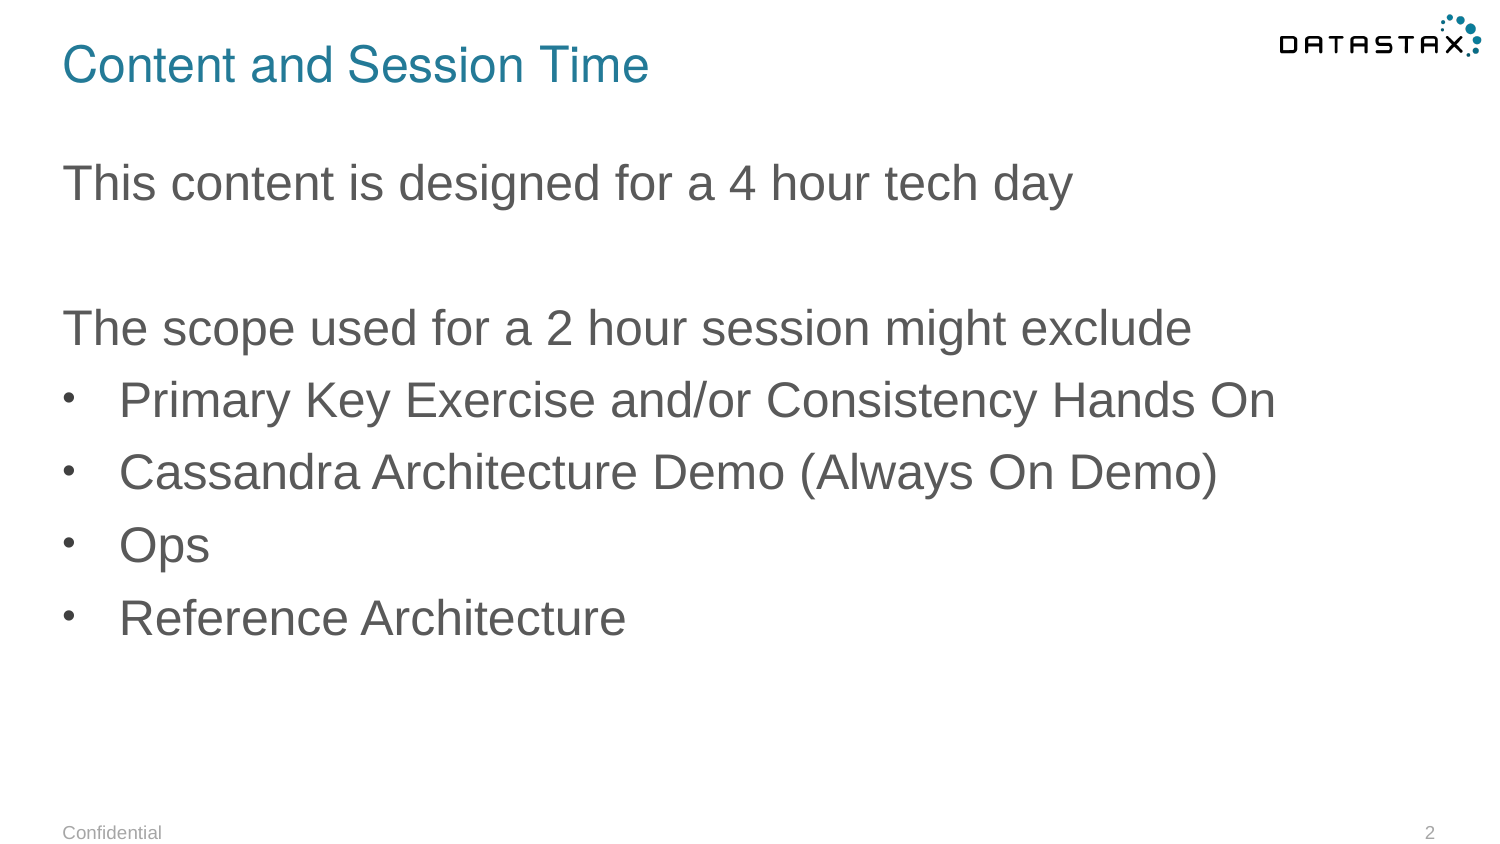

# Content and Session Time
This content is designed for a 4 hour tech day

The scope used for a 2 hour session might exclude
Primary Key Exercise and/or Consistency Hands On
Cassandra Architecture Demo (Always On Demo)
Ops
Reference Architecture

Confidential
2